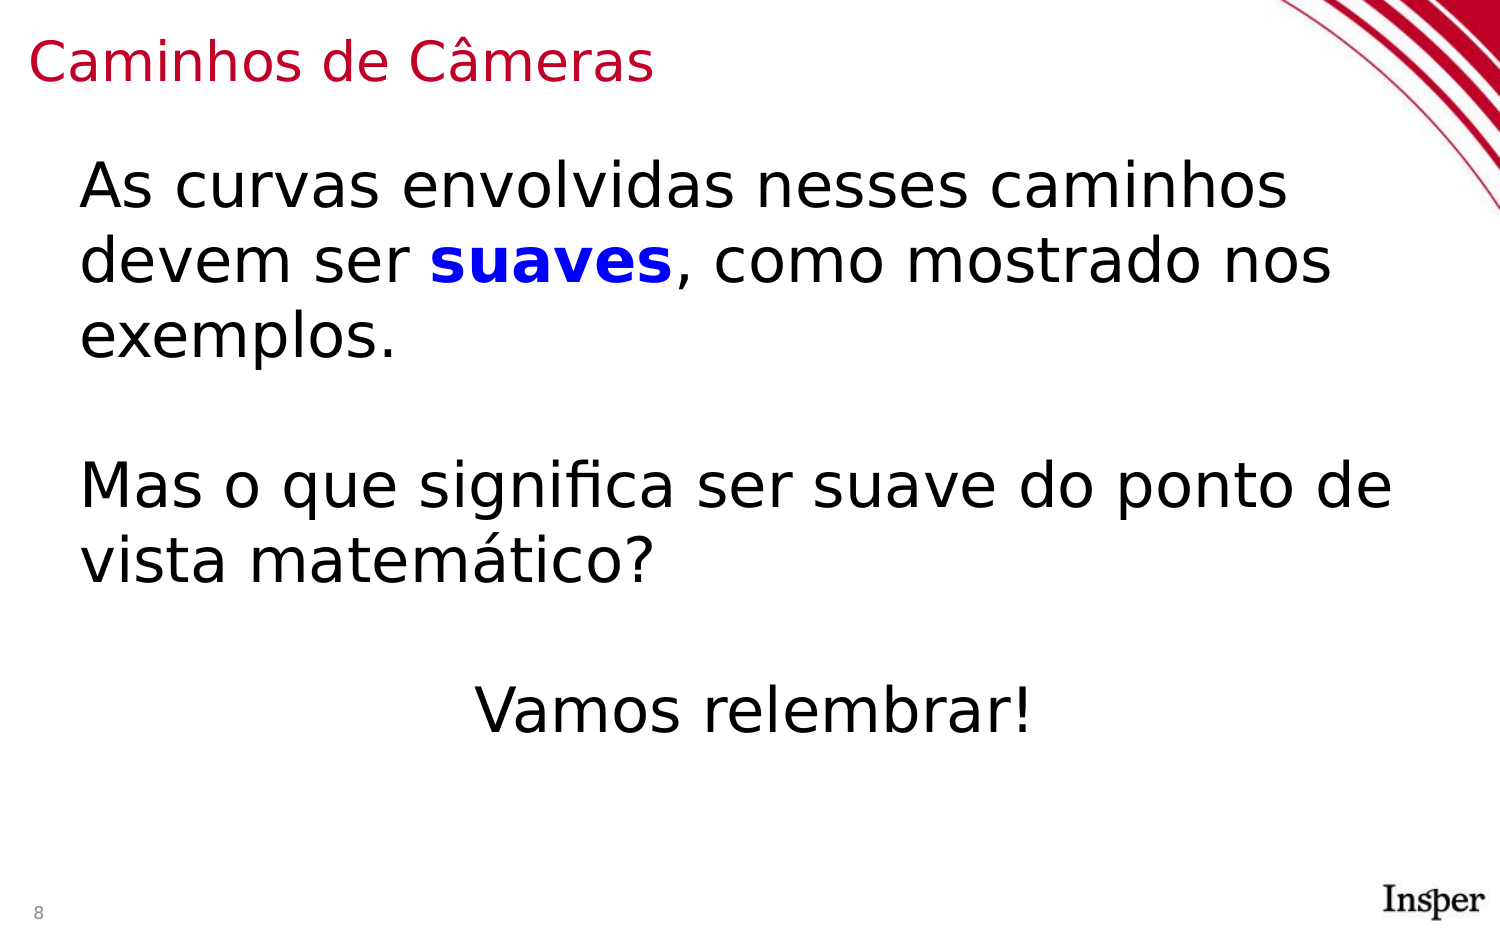

# Caminhos de Câmeras
As curvas envolvidas nesses caminhos devem ser suaves, como mostrado nos exemplos.

Mas o que significa ser suave do ponto de vista matemático?

Vamos relembrar!
8